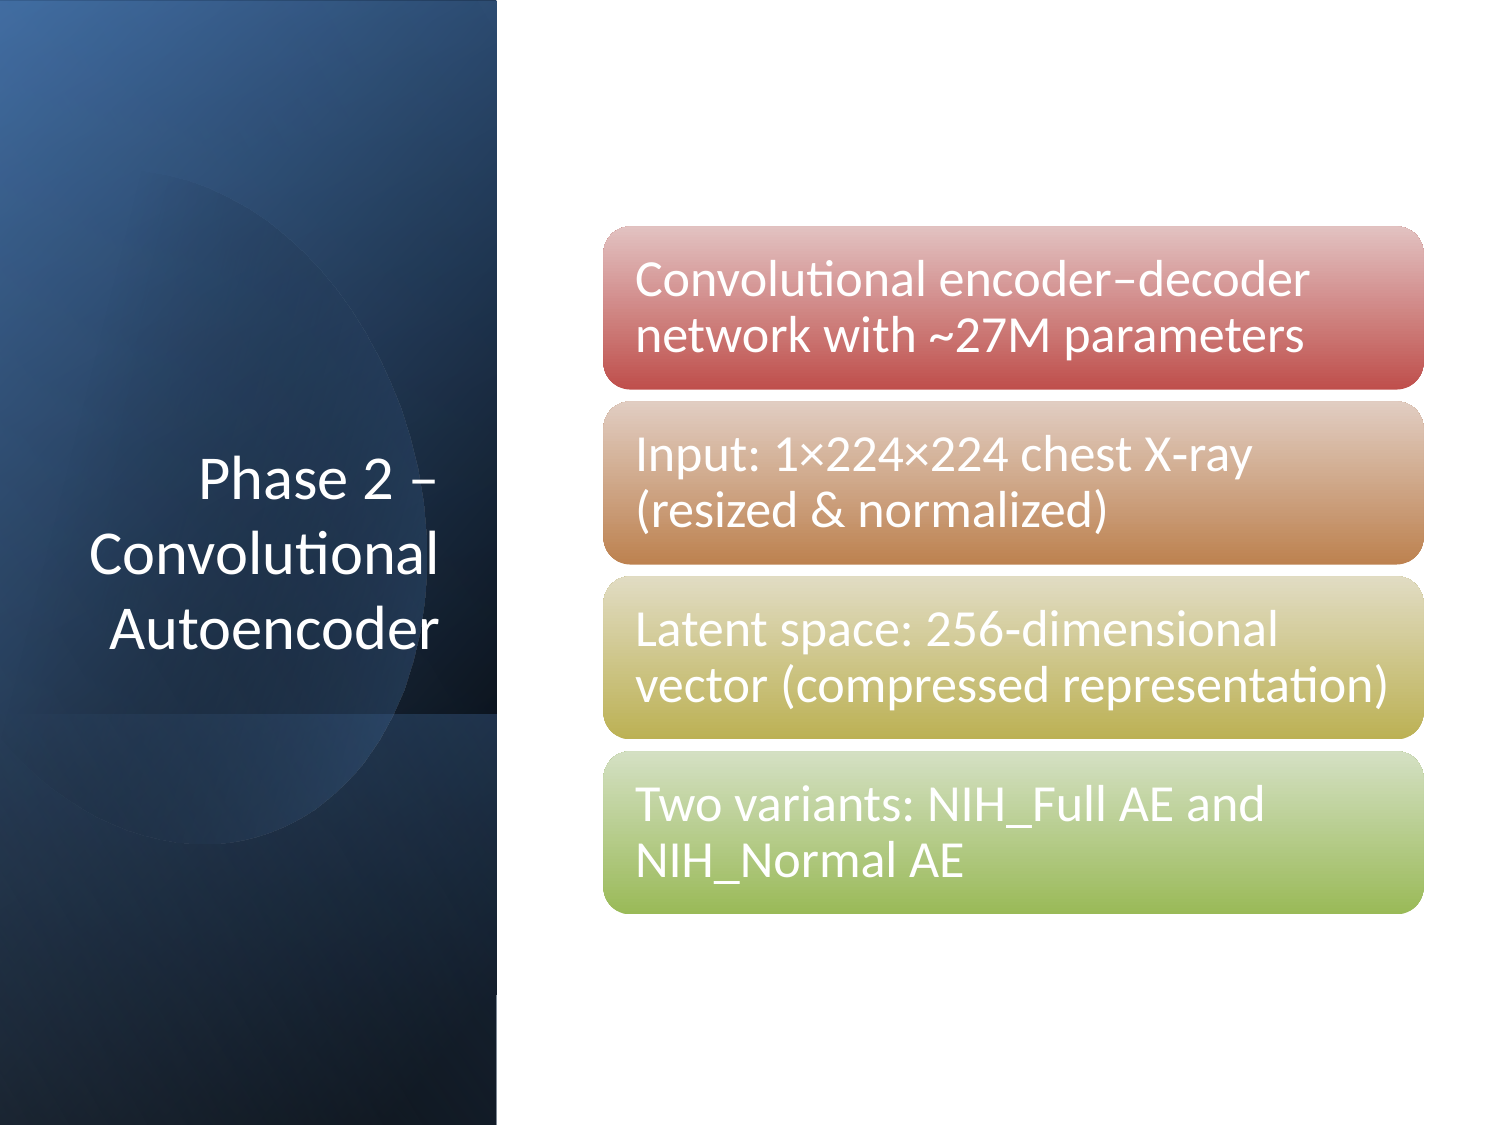

Convolutional encoder–decoder network with ~27M parameters
Input: 1×224×224 chest X‑ray (resized & normalized)
Latent space: 256‑dimensional vector (compressed representation)
Two variants: NIH_Full AE and NIH_Normal AE

# Phase 2 – Convolutional Autoencoder